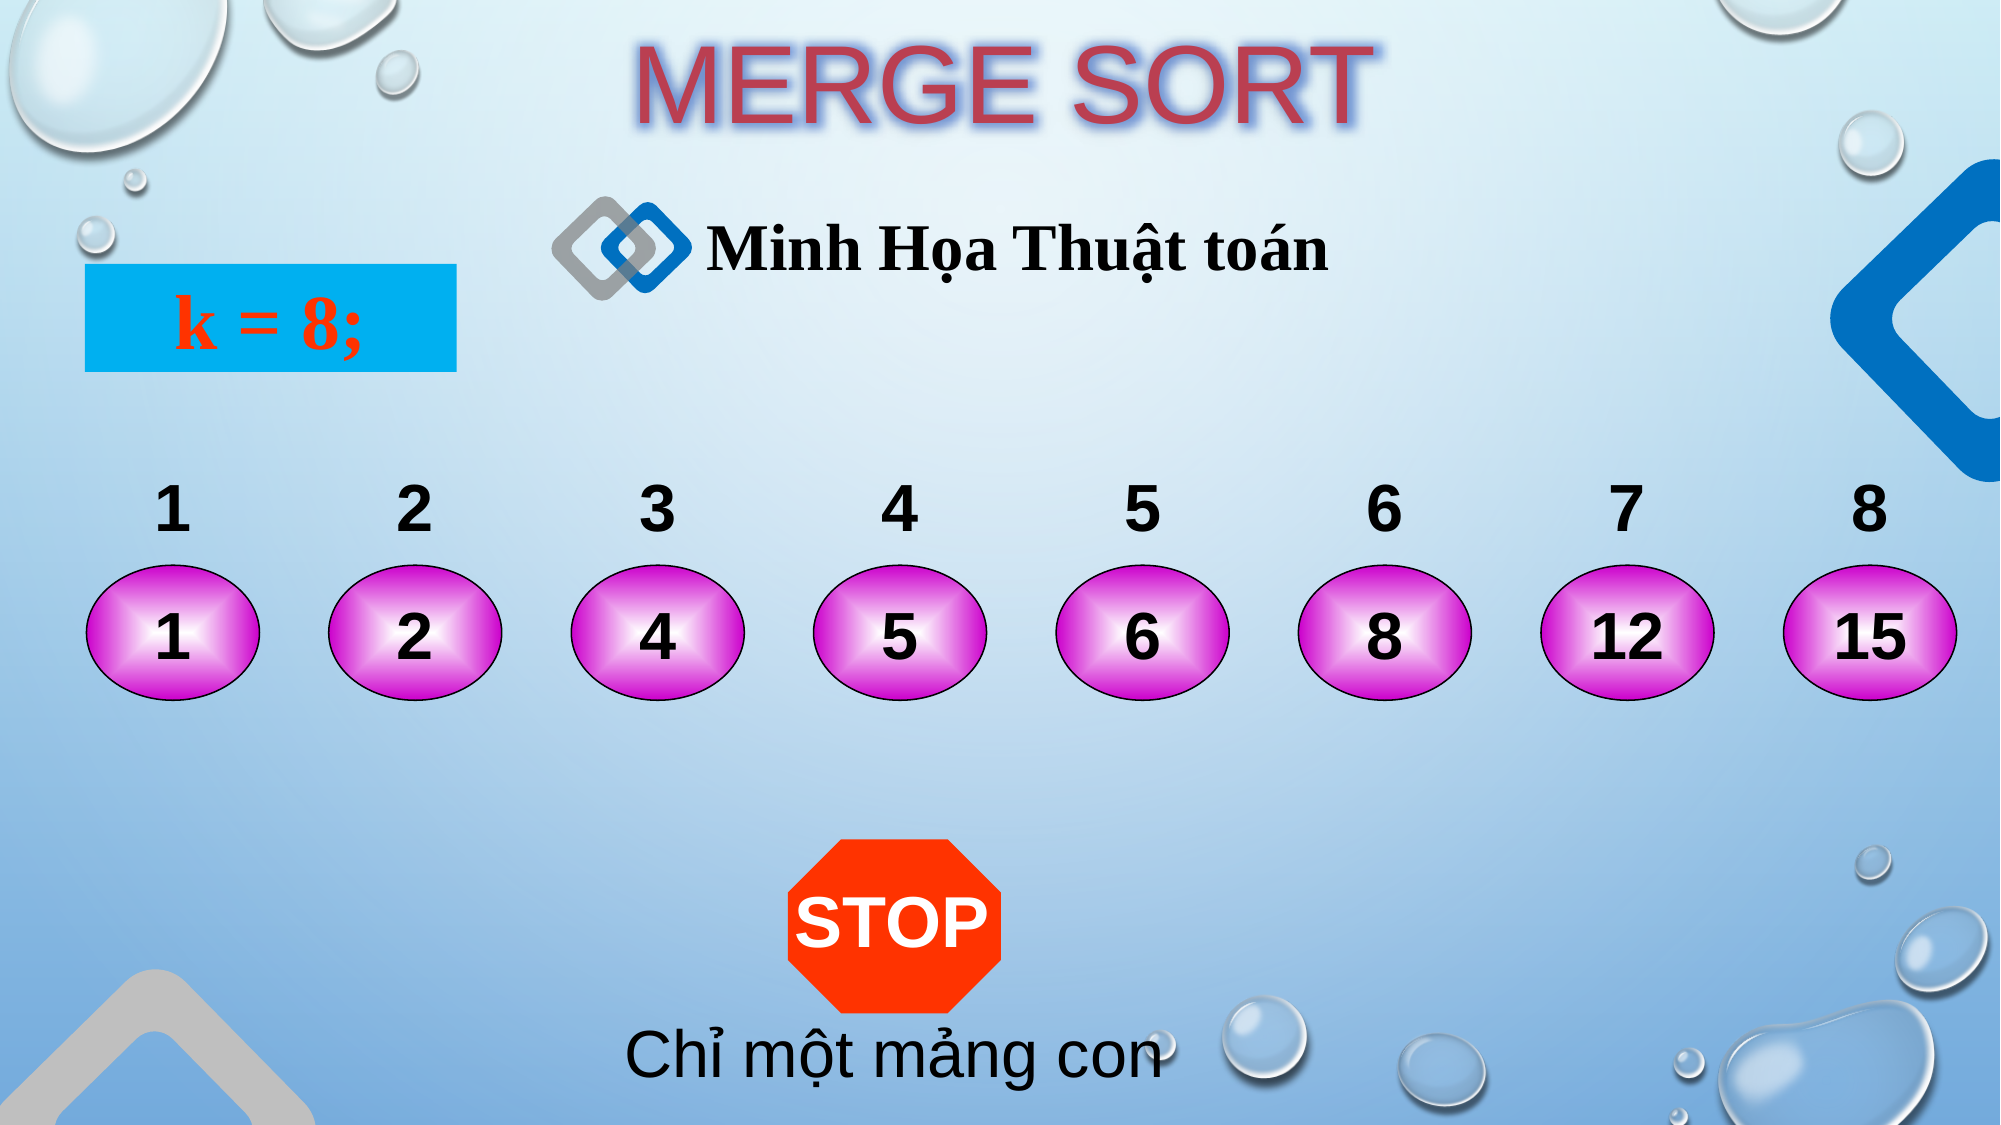

MERGE SORT

Minh Họa Thuật toán

k = 8;
1
2
3
4
5
6
7
8
1
2
4
5
6
8
12
15
STOP
Chỉ một mảng con